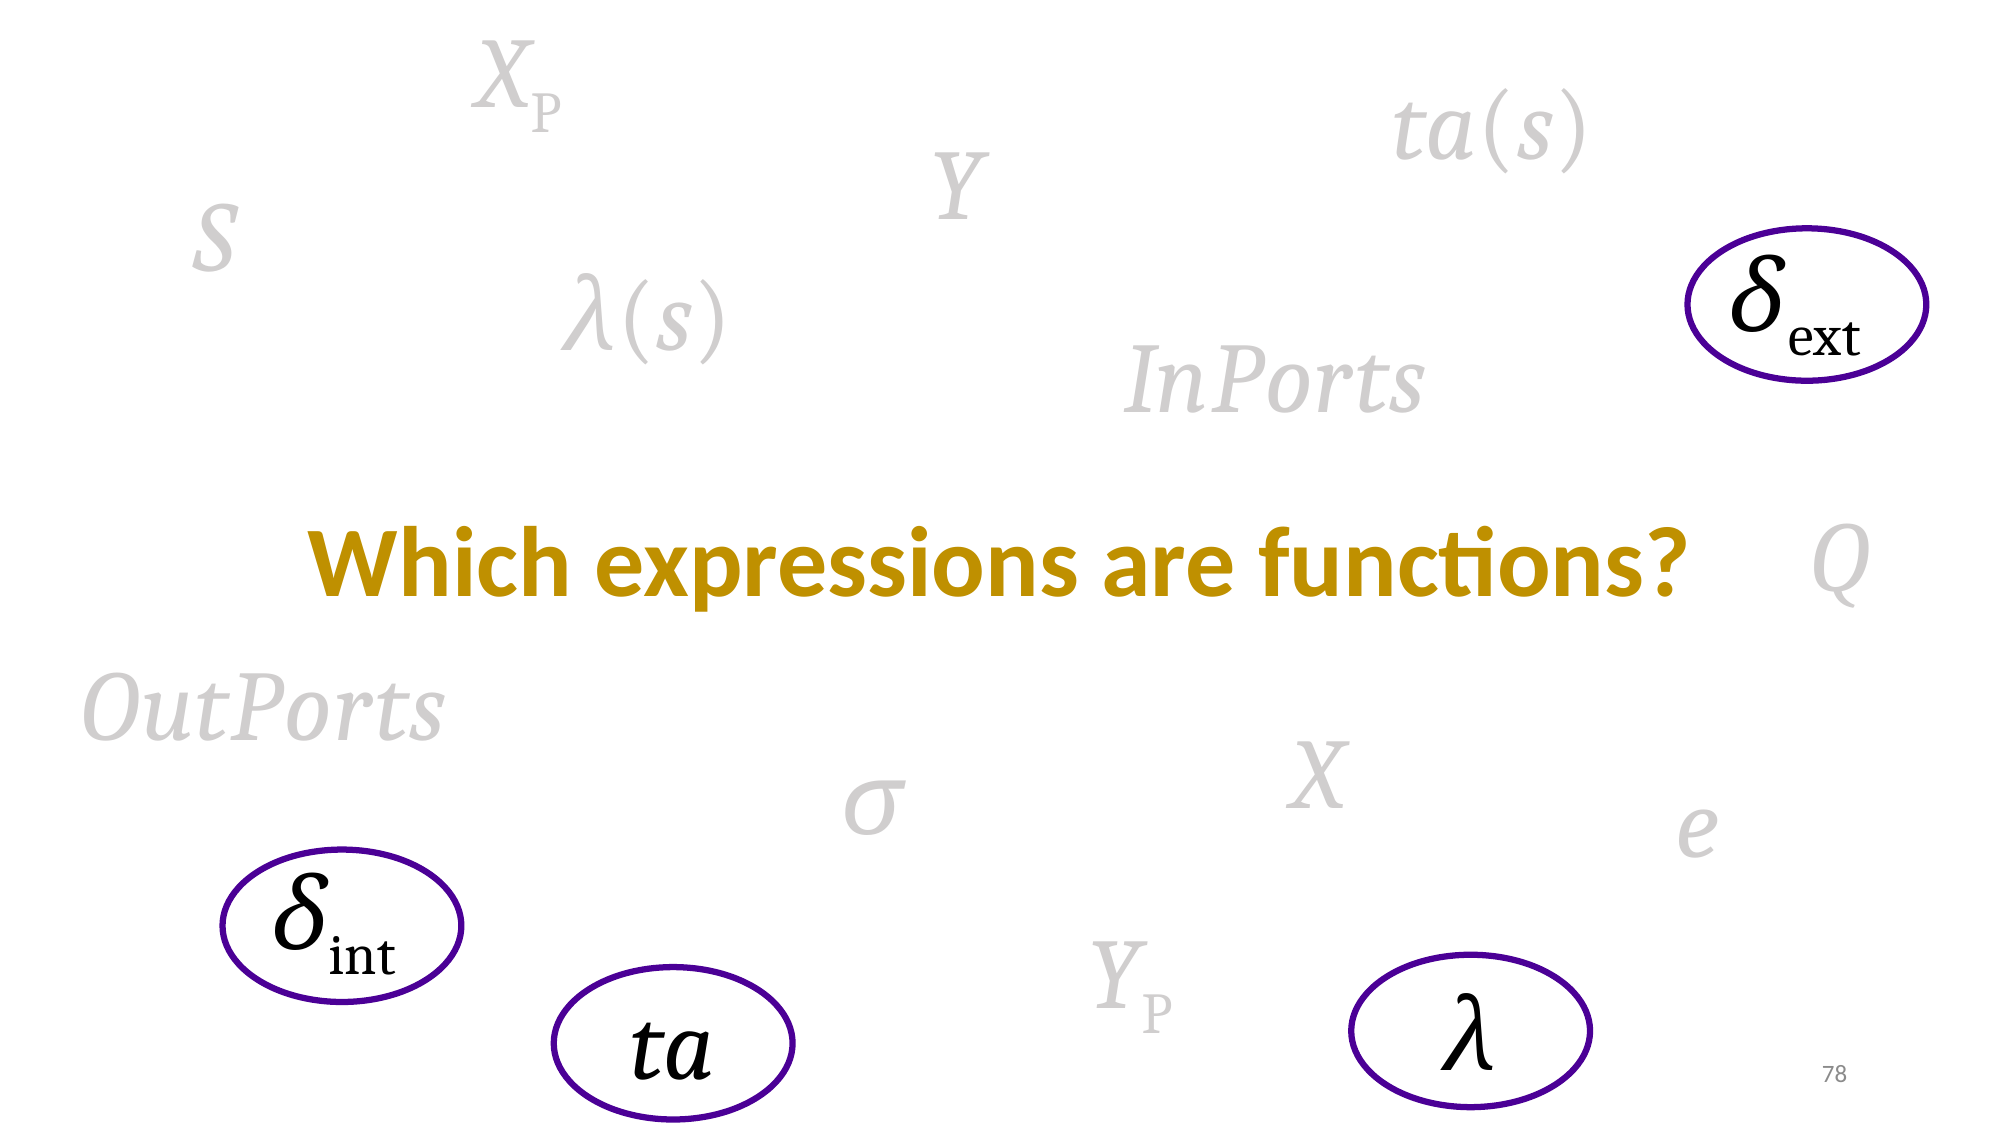

XP
ta(s)
Y
S
δext

λ(s)
InPorts
Which expressions are functions?
Q
OutPorts
X
σ
e
δint

YP

λ

ta
78